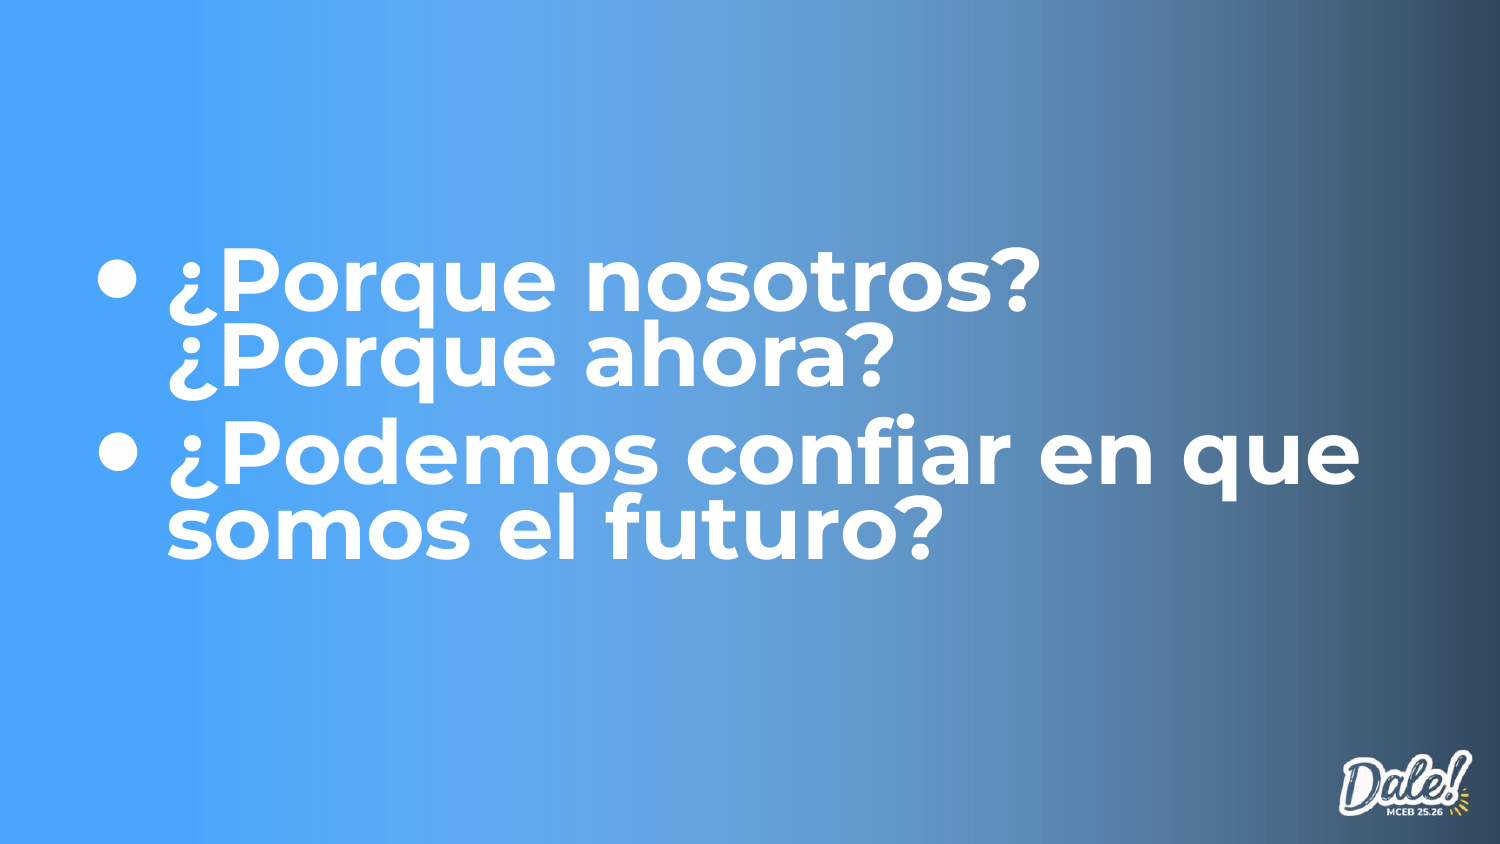

¿Porque nosotros? ¿Porque ahora?
¿Podemos confiar en que somos el futuro?